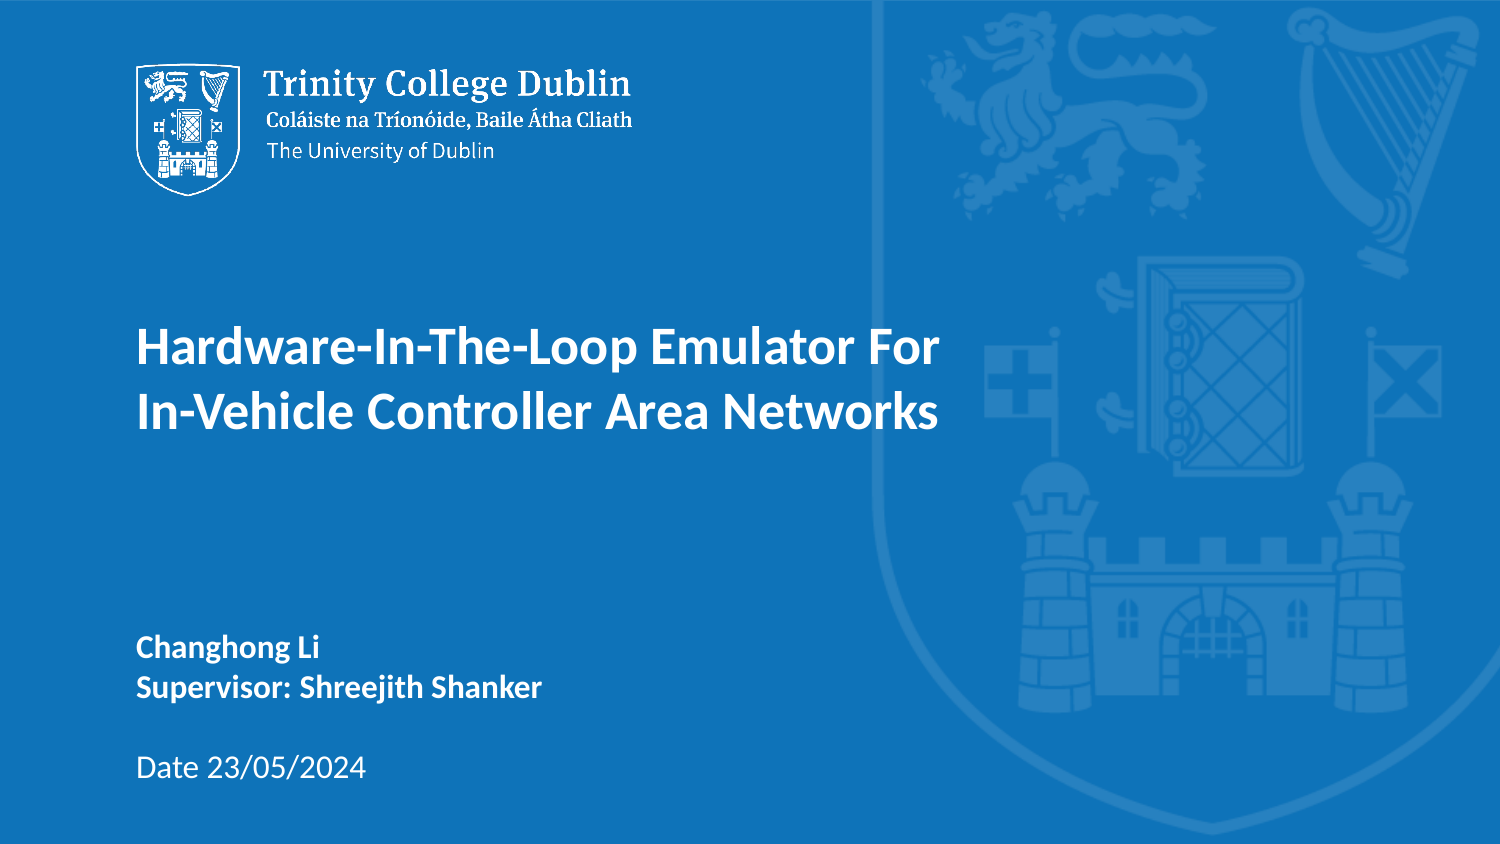

# Hardware-In-The-Loop Emulator For In-Vehicle Controller Area Networks
Changhong Li
Supervisor: Shreejith Shanker

Date 23/05/2024